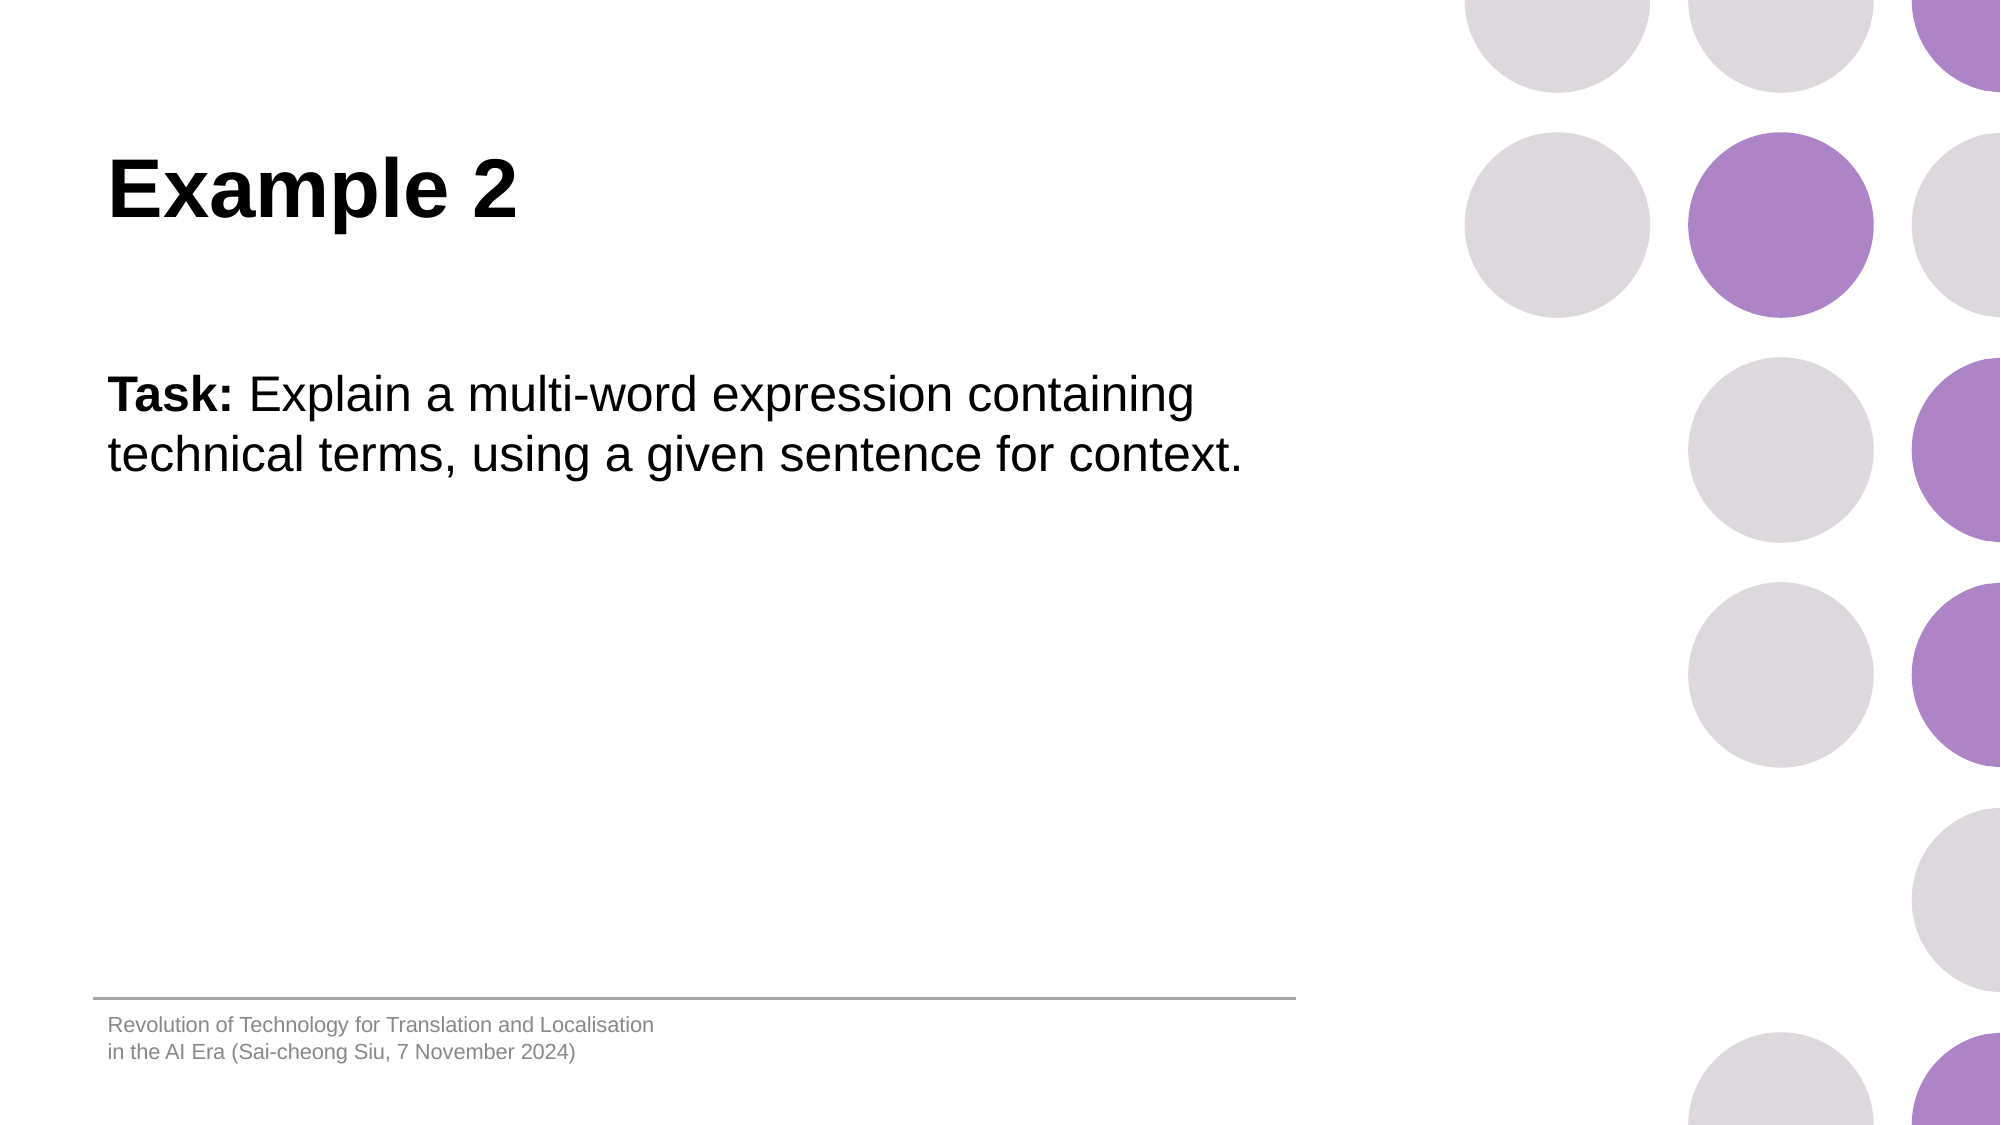

# Example 2
Task: Explain a multi-word expression containing technical terms, using a given sentence for context.
Revolution of Technology for Translation and Localisation in the AI Era (Sai-cheong Siu, 7 November 2024)